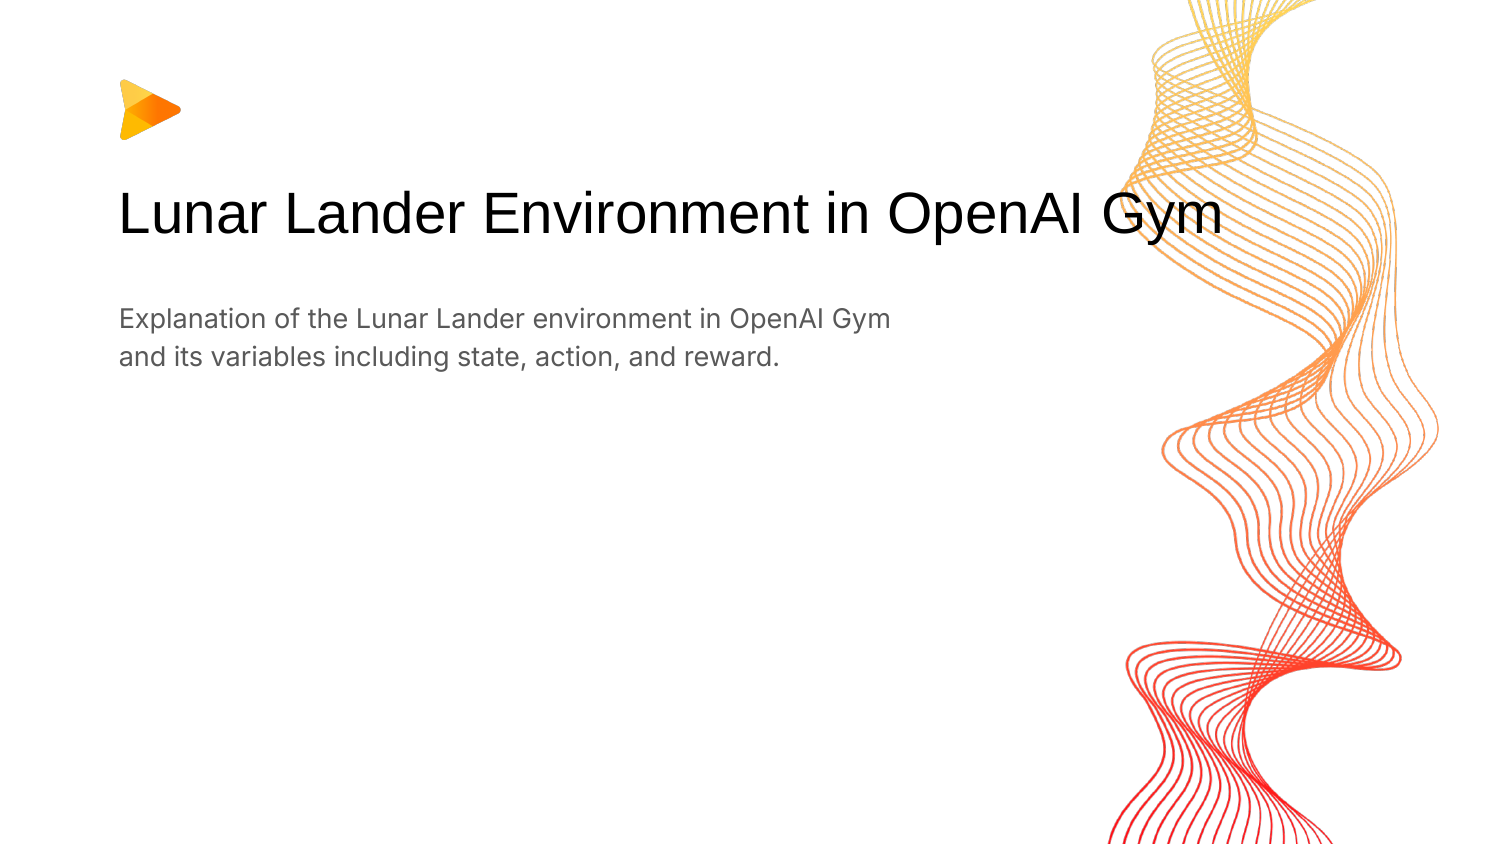

# Lunar Lander Environment in OpenAI Gym
Explanation of the Lunar Lander environment in OpenAI Gym and its variables including state, action, and reward.